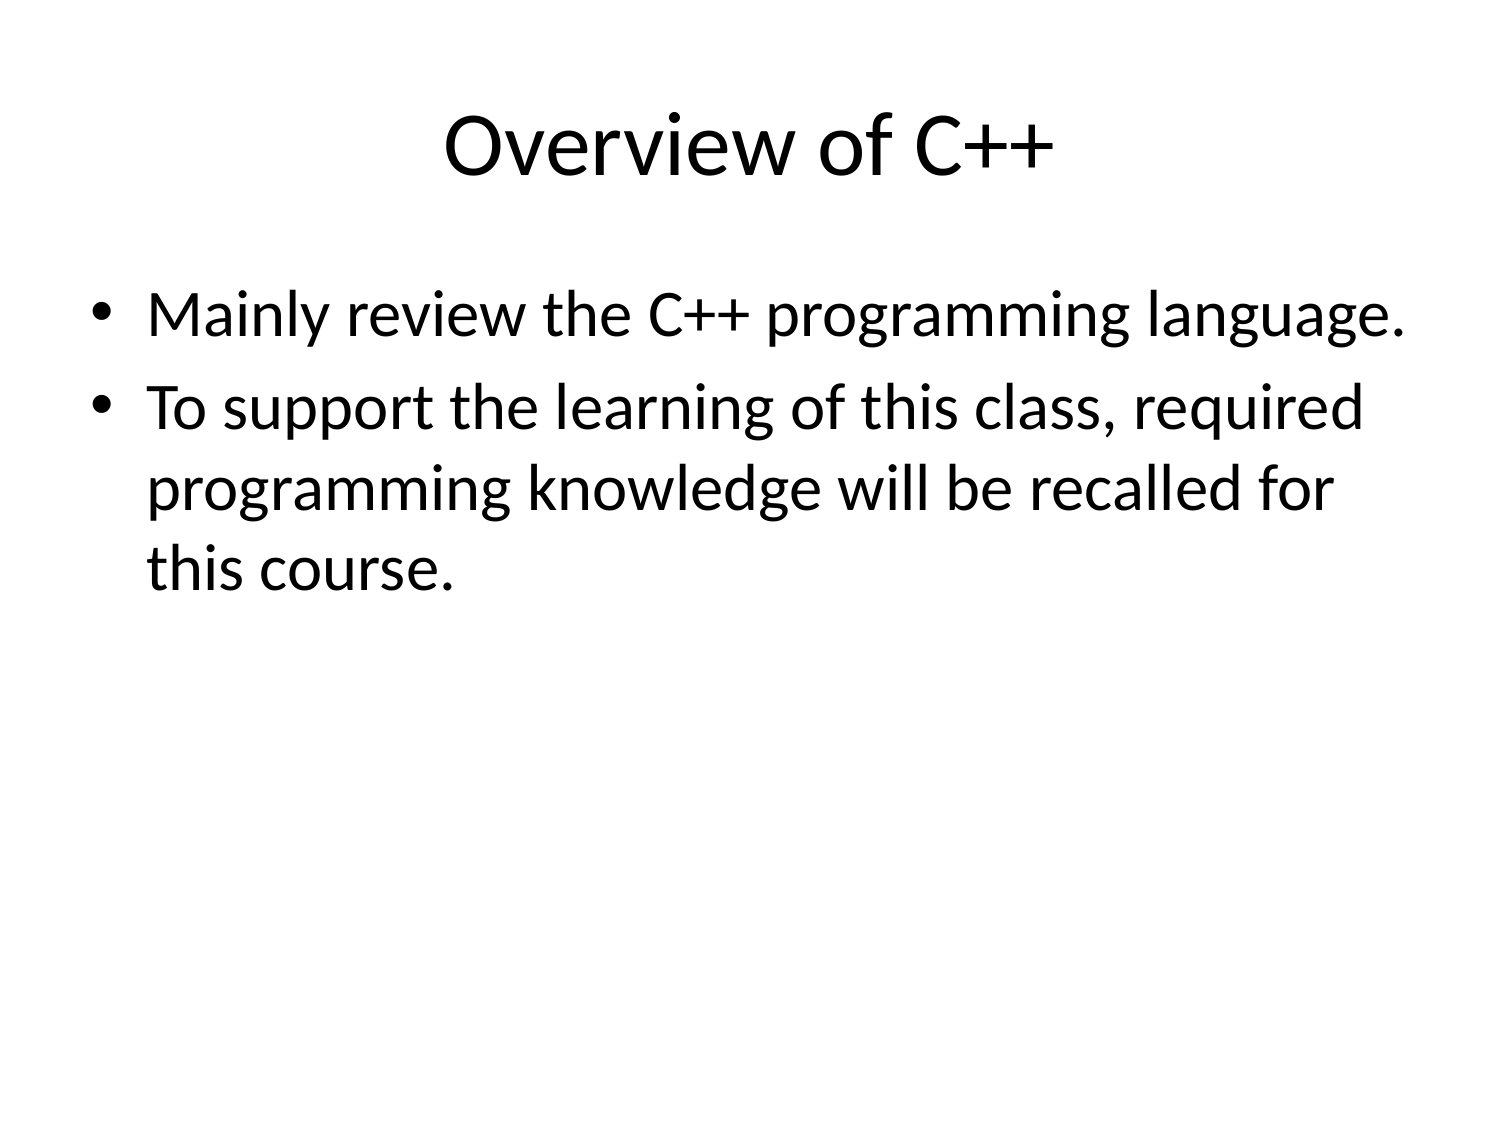

# Overview of C++
Mainly review the C++ programming language.
To support the learning of this class, required programming knowledge will be recalled for this course.